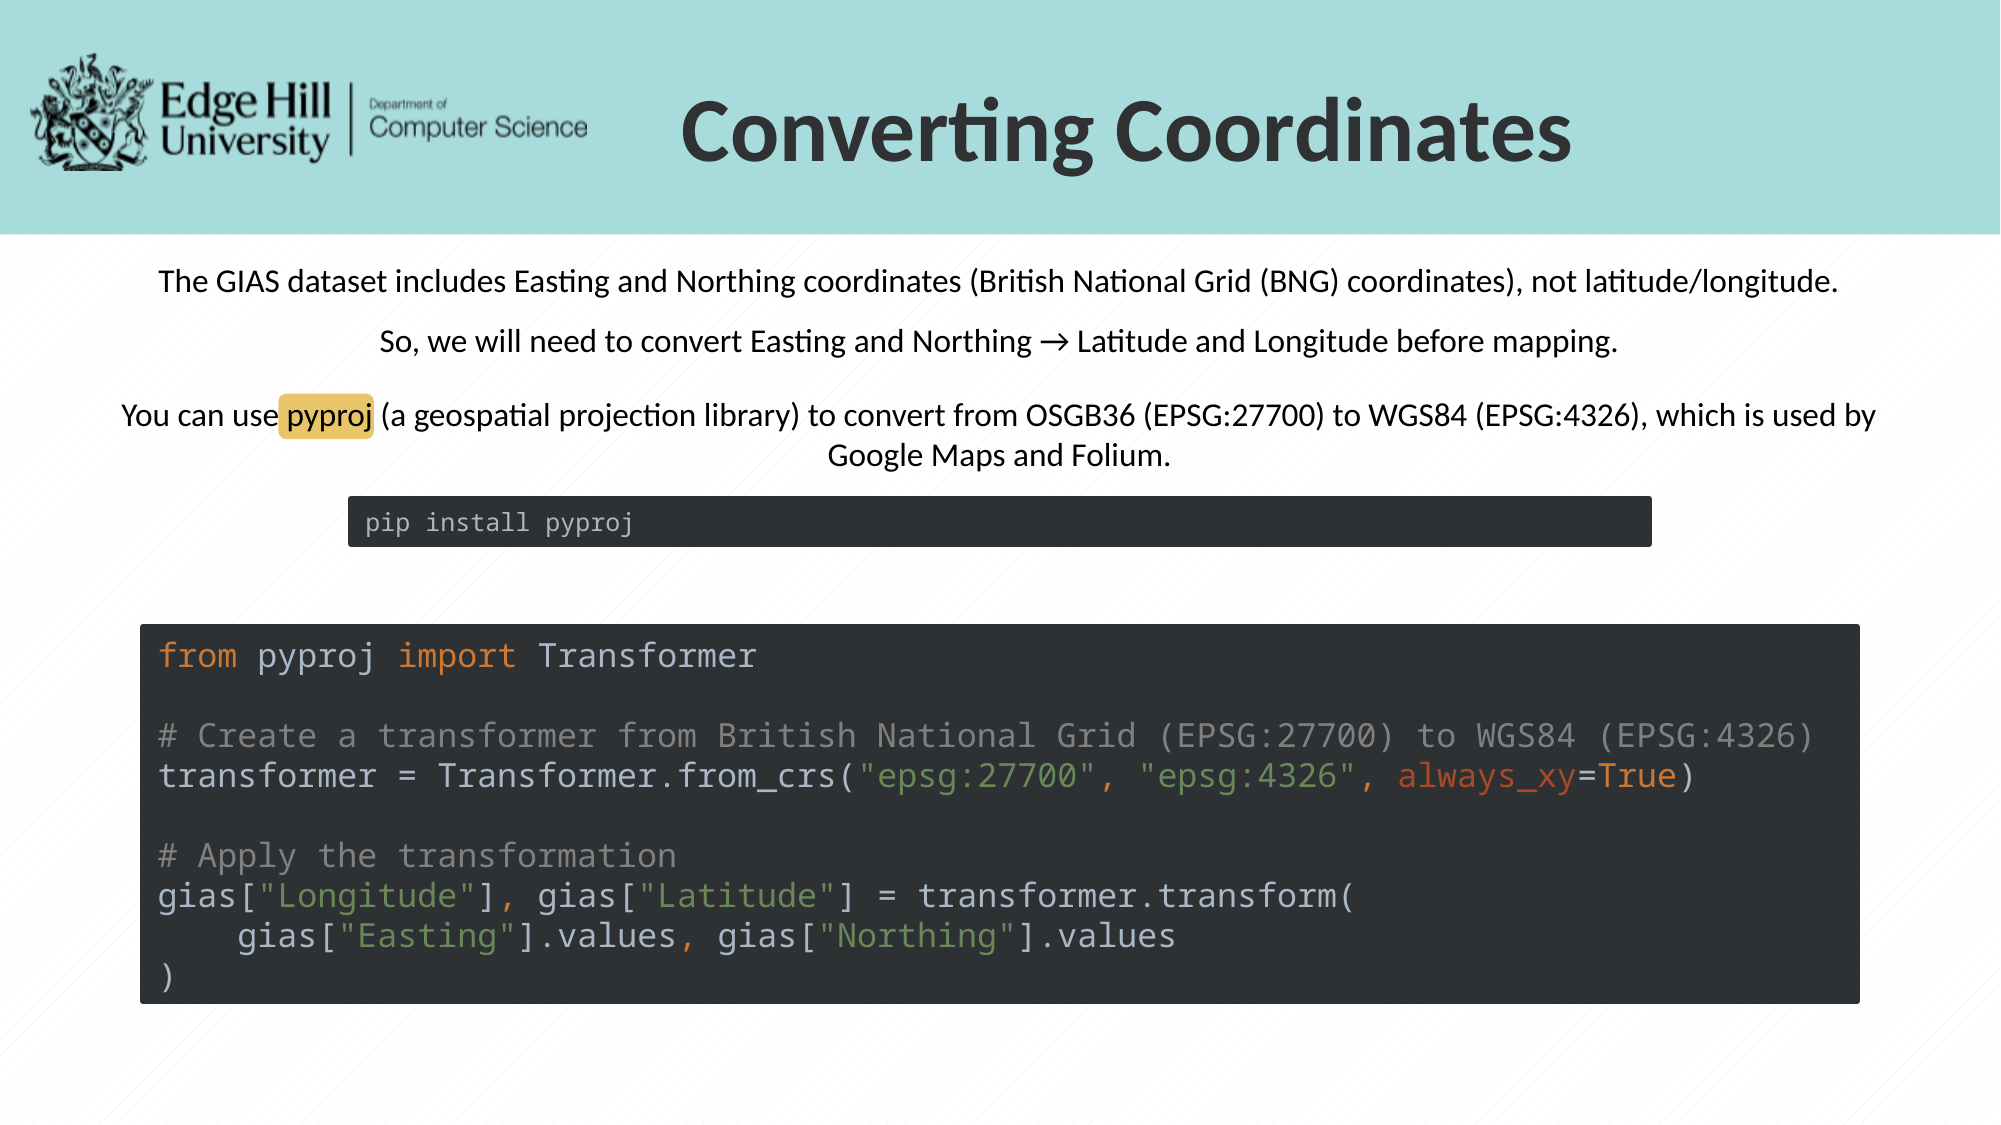

# Converting Coordinates
The GIAS dataset includes Easting and Northing coordinates (British National Grid (BNG) coordinates), not latitude/longitude.
So, we will need to convert Easting and Northing → Latitude and Longitude before mapping.
You can use pyproj (a geospatial projection library) to convert from OSGB36 (EPSG:27700) to WGS84 (EPSG:4326), which is used by Google Maps and Folium.

pip install pyproj
from pyproj import Transformer
# Create a transformer from British National Grid (EPSG:27700) to WGS84 (EPSG:4326)
transformer = Transformer.from_crs("epsg:27700", "epsg:4326", always_xy=True)
# Apply the transformation
gias["Longitude"], gias["Latitude"] = transformer.transform(
    gias["Easting"].values, gias["Northing"].values
)